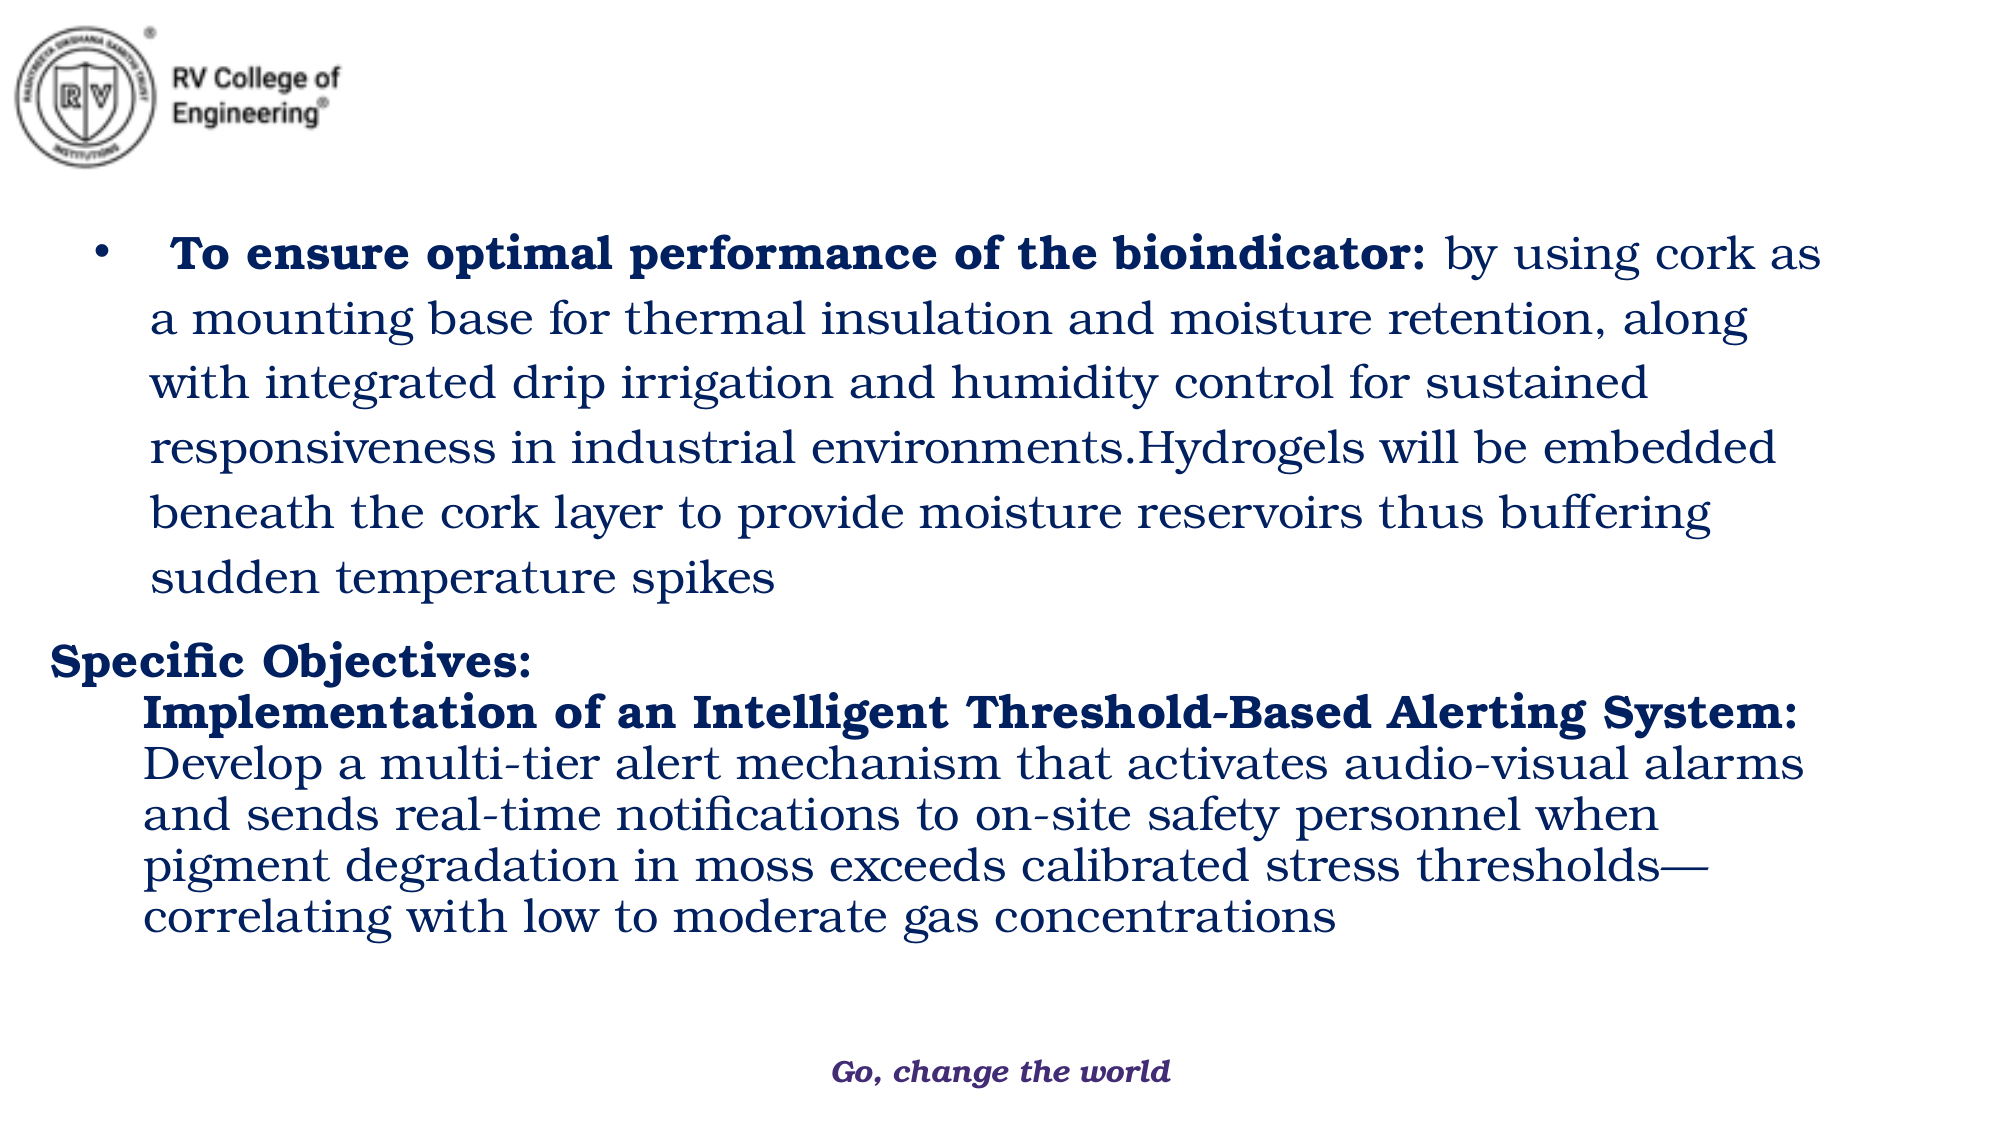

To ensure optimal performance of the bioindicator: by using cork as a mounting base for thermal insulation and moisture retention, along with integrated drip irrigation and humidity control for sustained responsiveness in industrial environments.Hydrogels will be embedded beneath the cork layer to provide moisture reservoirs thus buffering sudden temperature spikes
Specific Objectives:
Implementation of an Intelligent Threshold-Based Alerting System: Develop a multi-tier alert mechanism that activates audio-visual alarms and sends real-time notifications to on-site safety personnel when pigment degradation in moss exceeds calibrated stress thresholds—correlating with low to moderate gas concentrations